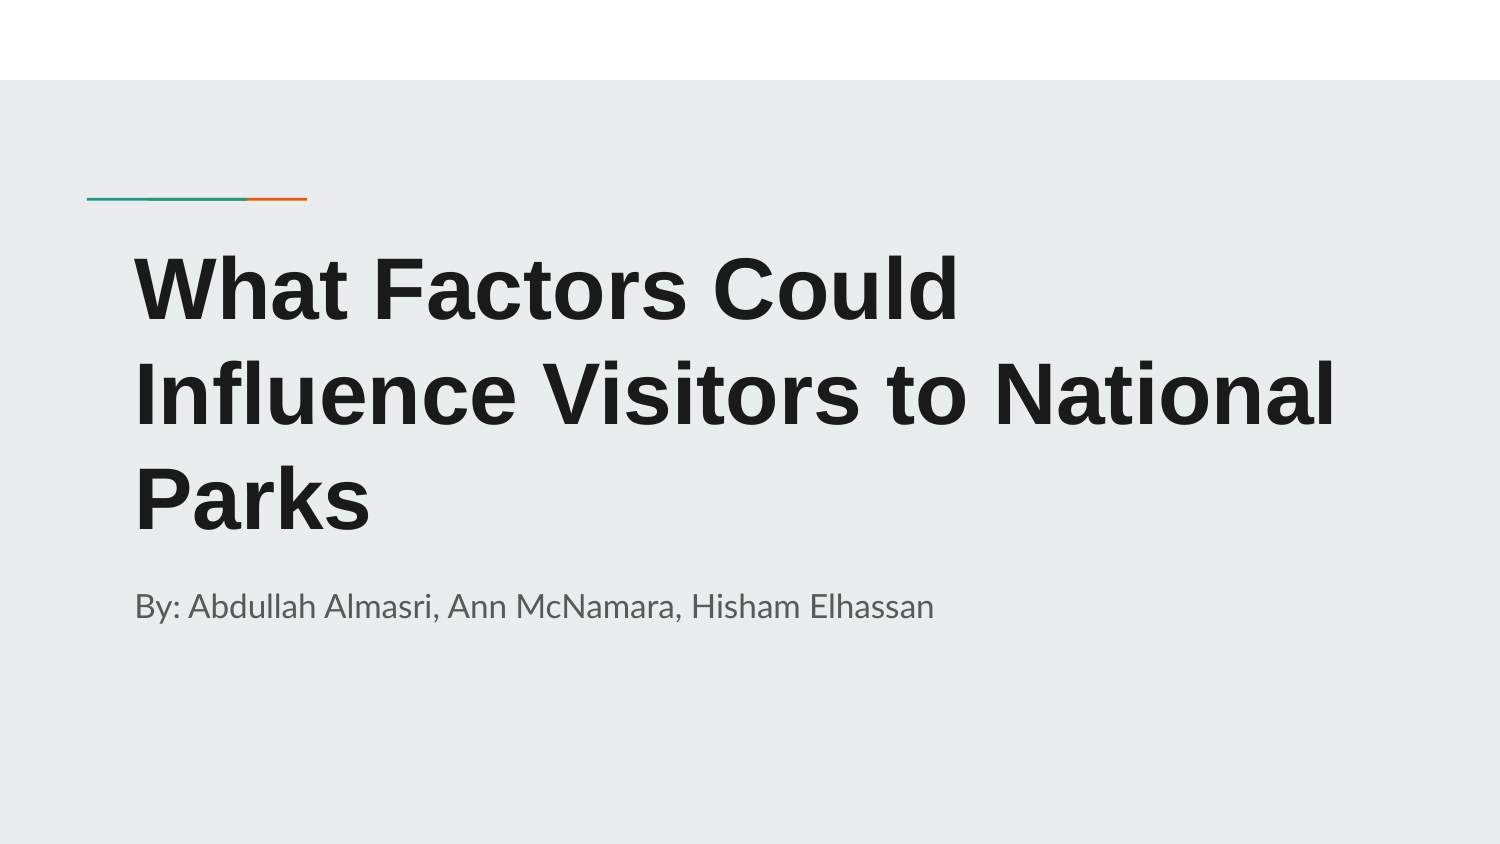

# What Factors Could Influence Visitors to National Parks
By: Abdullah Almasri, Ann McNamara, Hisham Elhassan